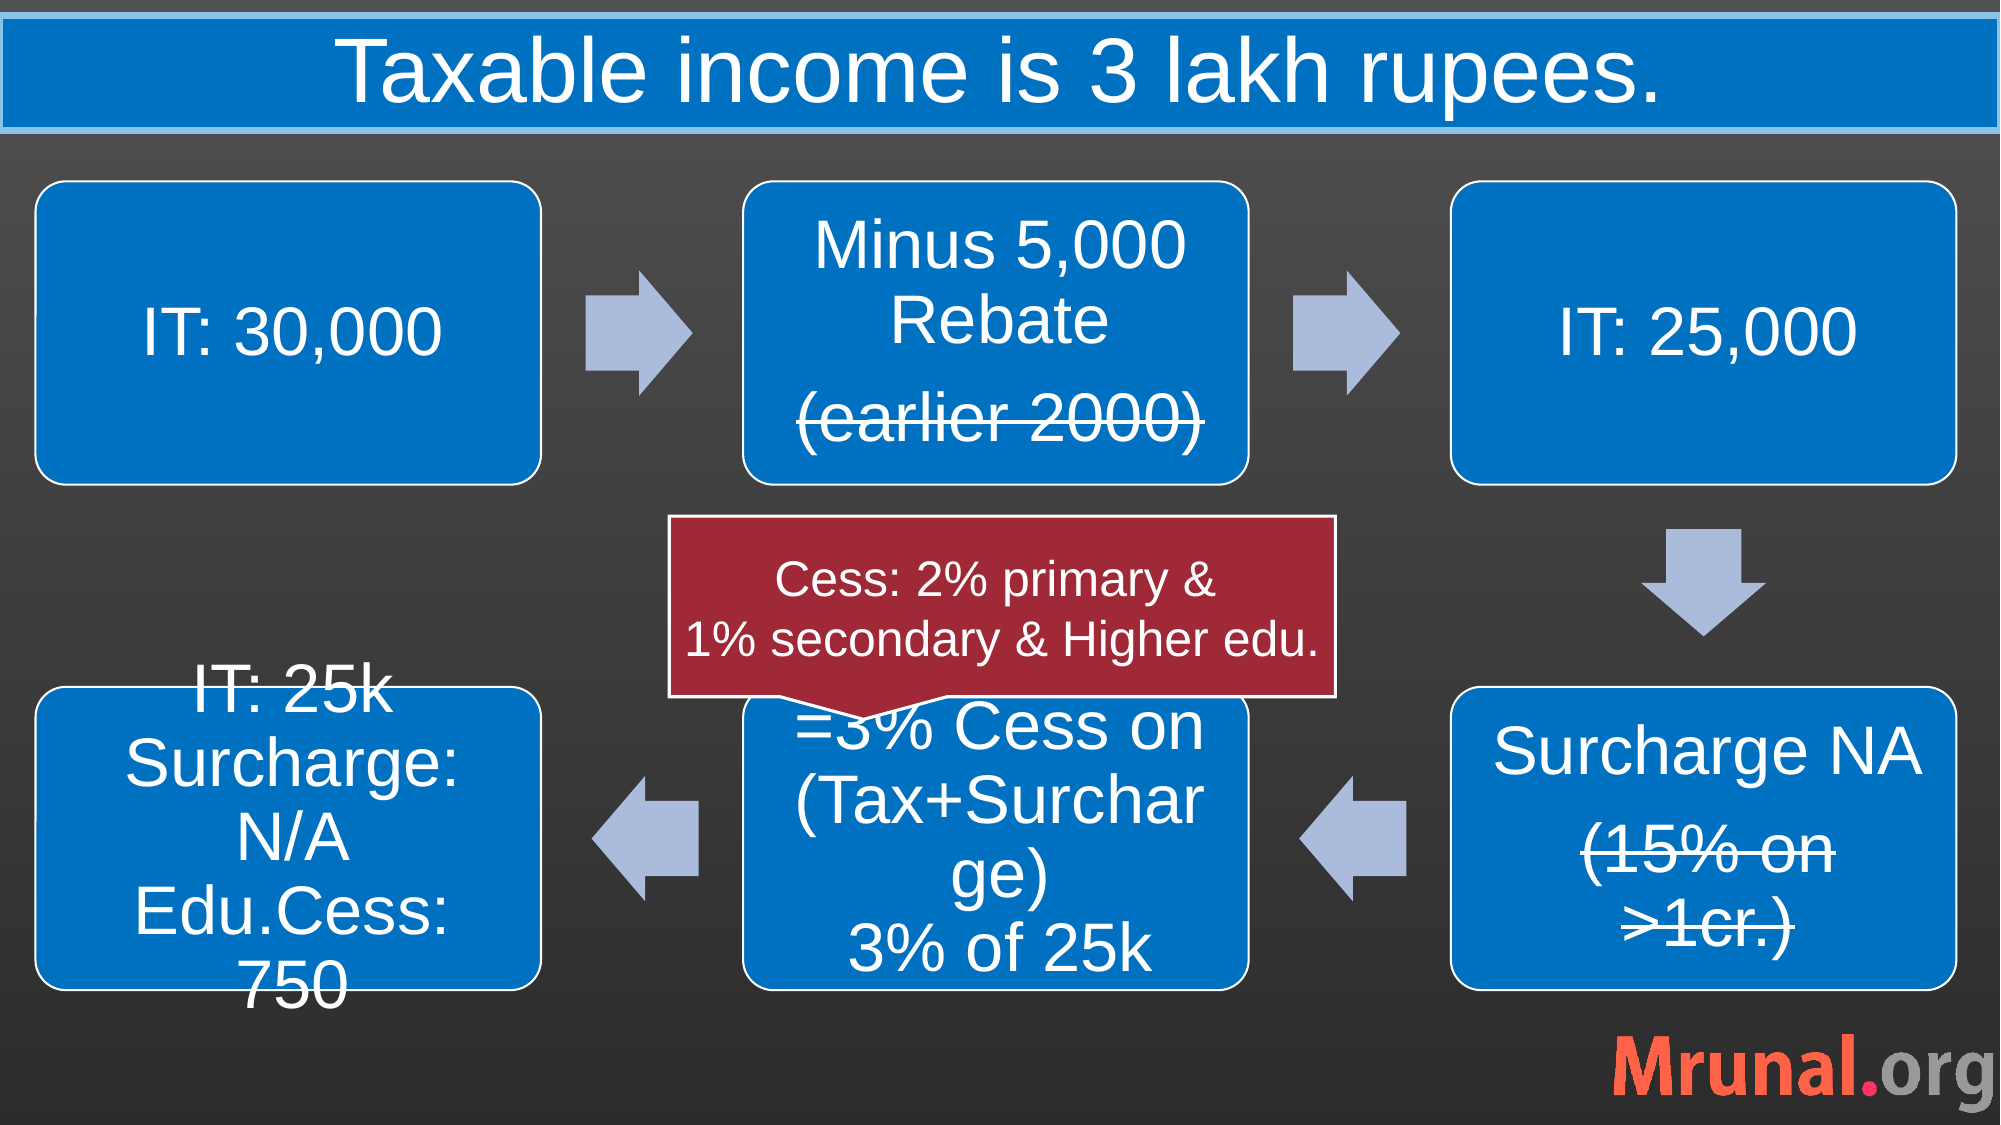

# Taxable income is 3 lakh rupees.
IT: 30,000

Minus 5,000 Rebate
(earlier 2000)

IT: 25,000

Surcharge NA
(15% on >1cr.)

=3% Cess on (Tax+Surcharge)
3% of 25k

IT: 25k
Surcharge: N/A
Edu.Cess: 750
Cess: 2% primary &
1% secondary & Higher edu.